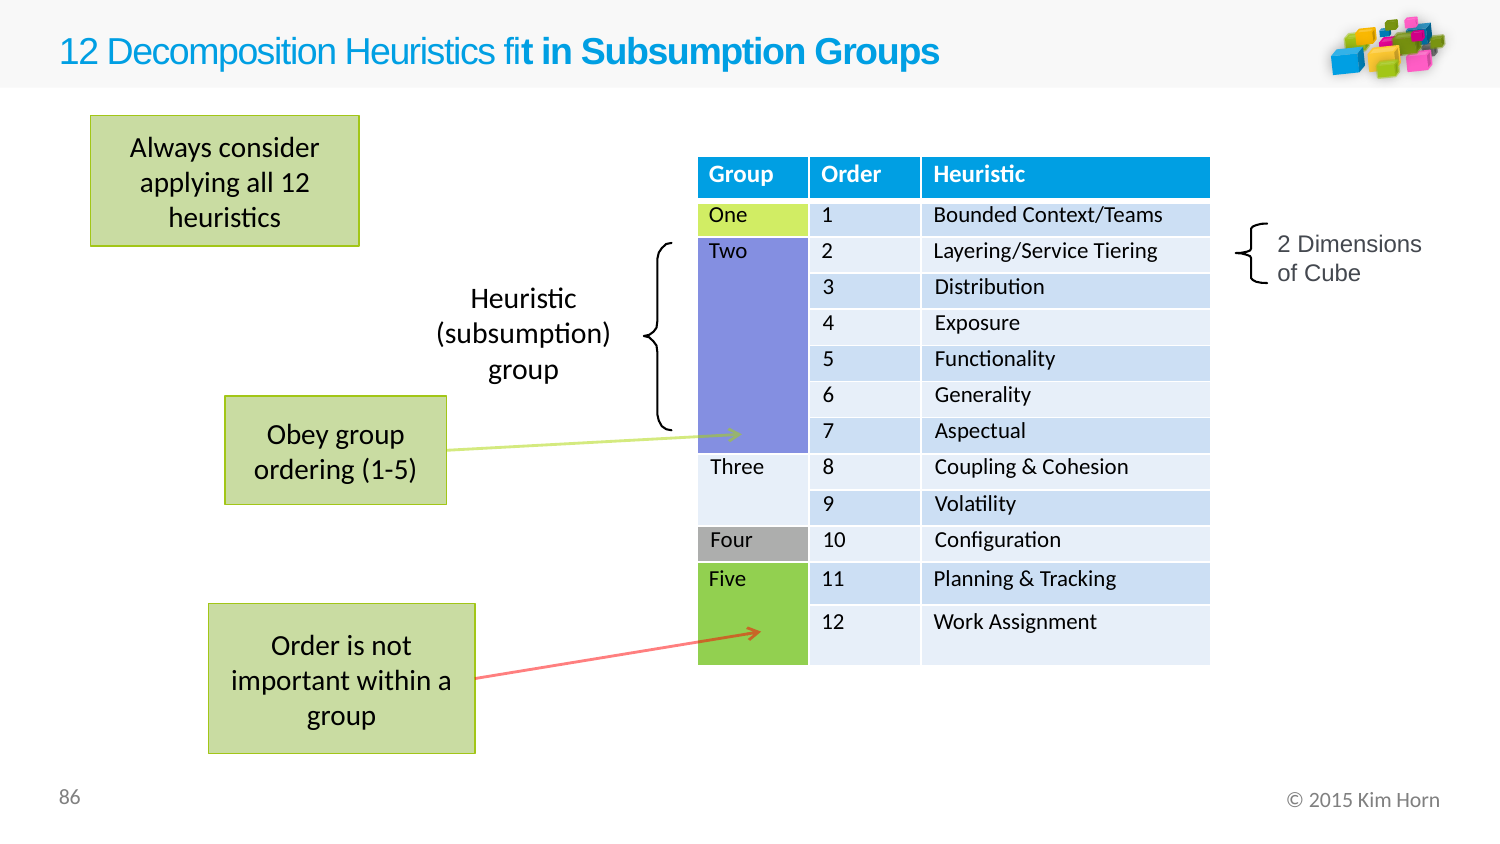

# 12 Decomposition Heuristics fit in Subsumption Groups
Always consider applying all 12 heuristics
| Group | Order | Heuristic |
| --- | --- | --- |
| One | 1 | Bounded Context/Teams |
| Two | 2 | Layering/Service Tiering |
|  | 3 | Distribution |
|  | 4 | Exposure |
|  | 5 | Functionality |
|  | 6 | Generality |
|  | 7 | Aspectual |
| Three | 8 | Coupling & Cohesion |
|  | 9 | Volatility |
| Four | 10 | Configuration |
| Five | 11 | Planning & Tracking |
|  | 12 | Work Assignment |

2 Dimensions of Cube

Heuristic (subsumption) group
Obey group ordering (1-5)
Order is not important within a group